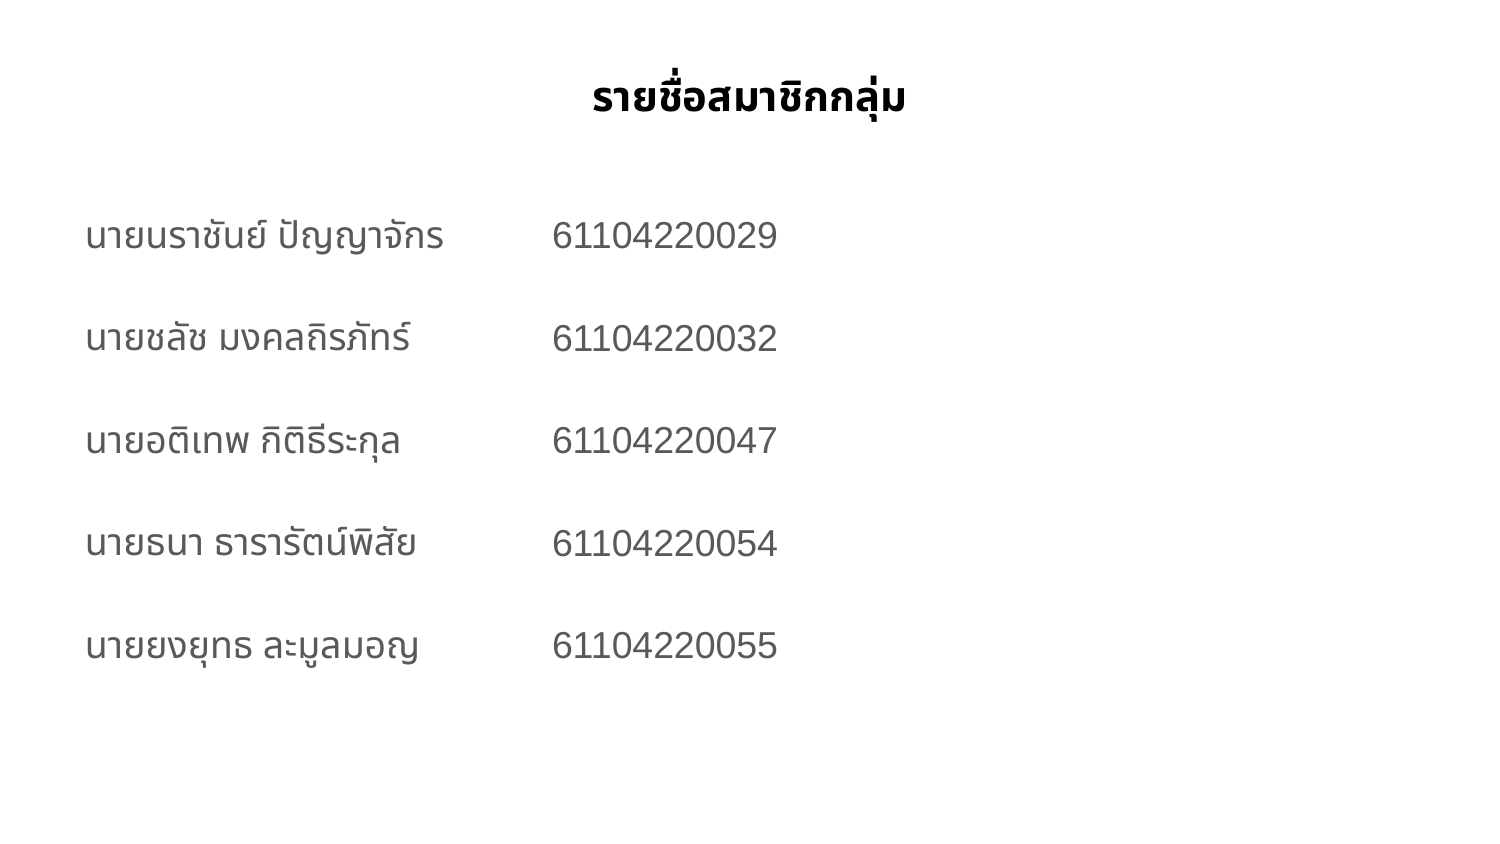

รายชื่อสมาชิกกลุ่ม
นายนราชันย์ ปัญญาจักร

นายชลัช มงคลถิรภัทร์

นายอติเทพ กิติธีระกุล

นายธนา ธารารัตน์พิสัย

นายยงยุทธ ละมูลมอญ
61104220029

61104220032

61104220047

61104220054

61104220055